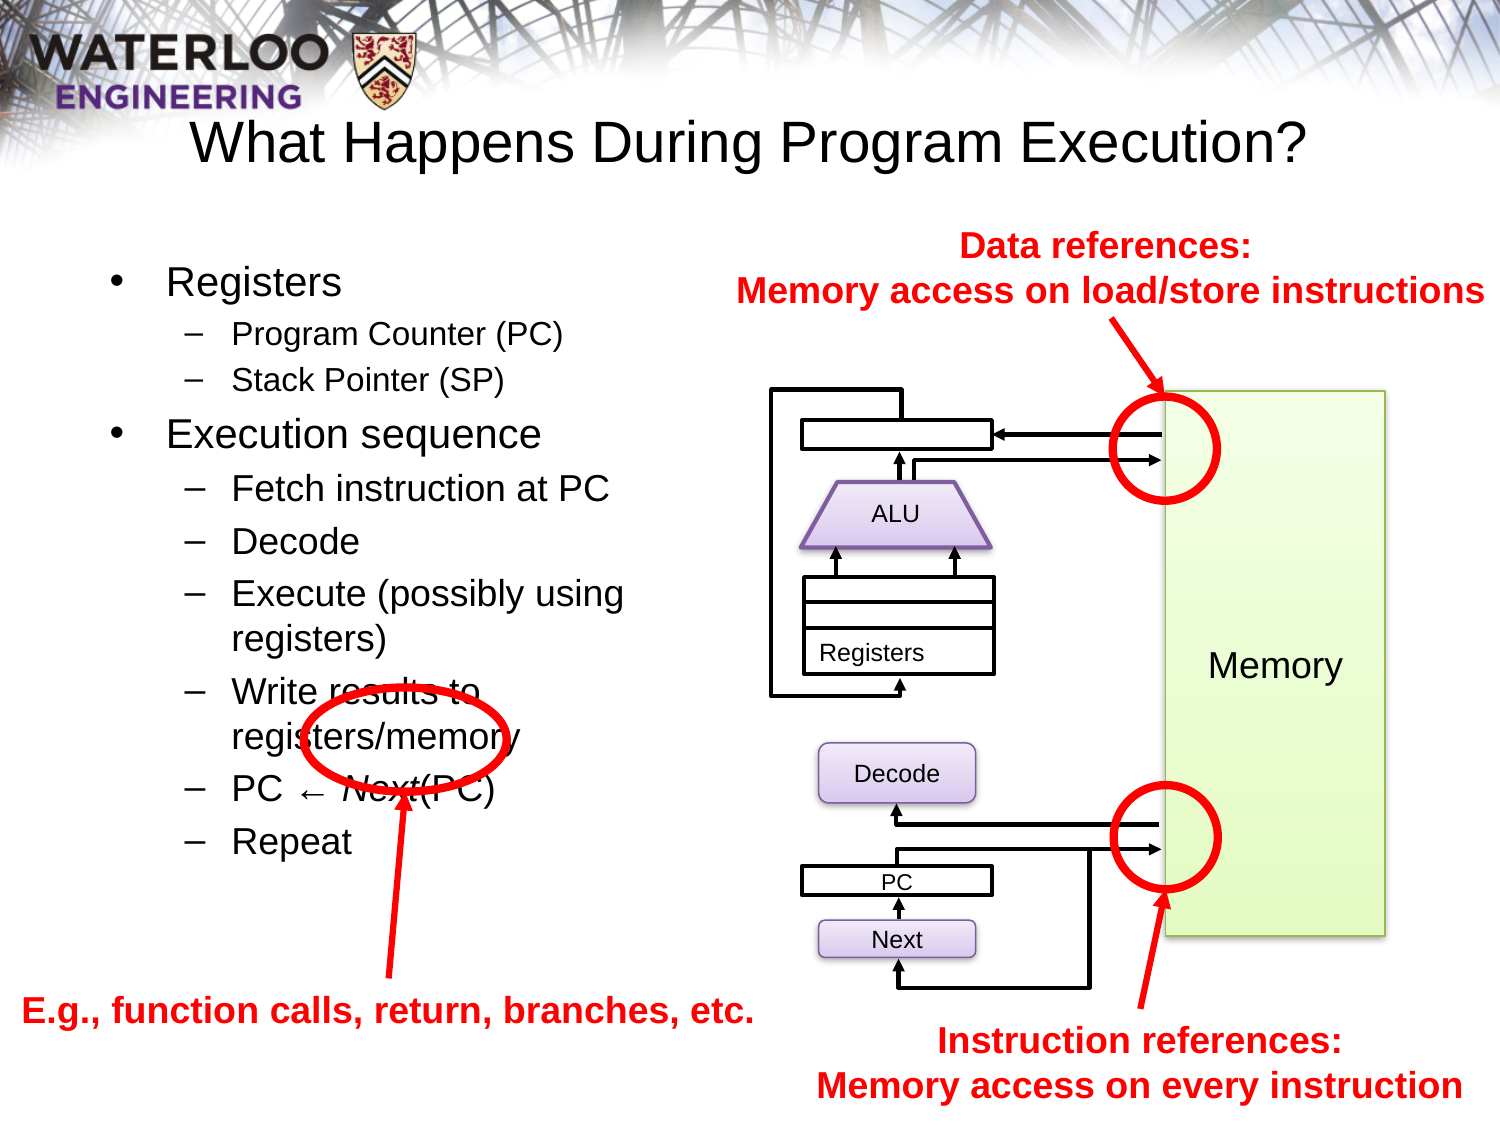

# What Happens During Program Execution?
Data references:
Memory access on load/store instructions

Registers
Program Counter (PC)
Stack Pointer (SP)
Execution sequence
Fetch instruction at PC
Decode
Execute (possibly using registers)
Write results to registers/memory
PC ← Next(PC)
Repeat

Memory

ALU
Registers

Decode

PC
Next

E.g., function calls, return, branches, etc.

Instruction references:
Memory access on every instruction